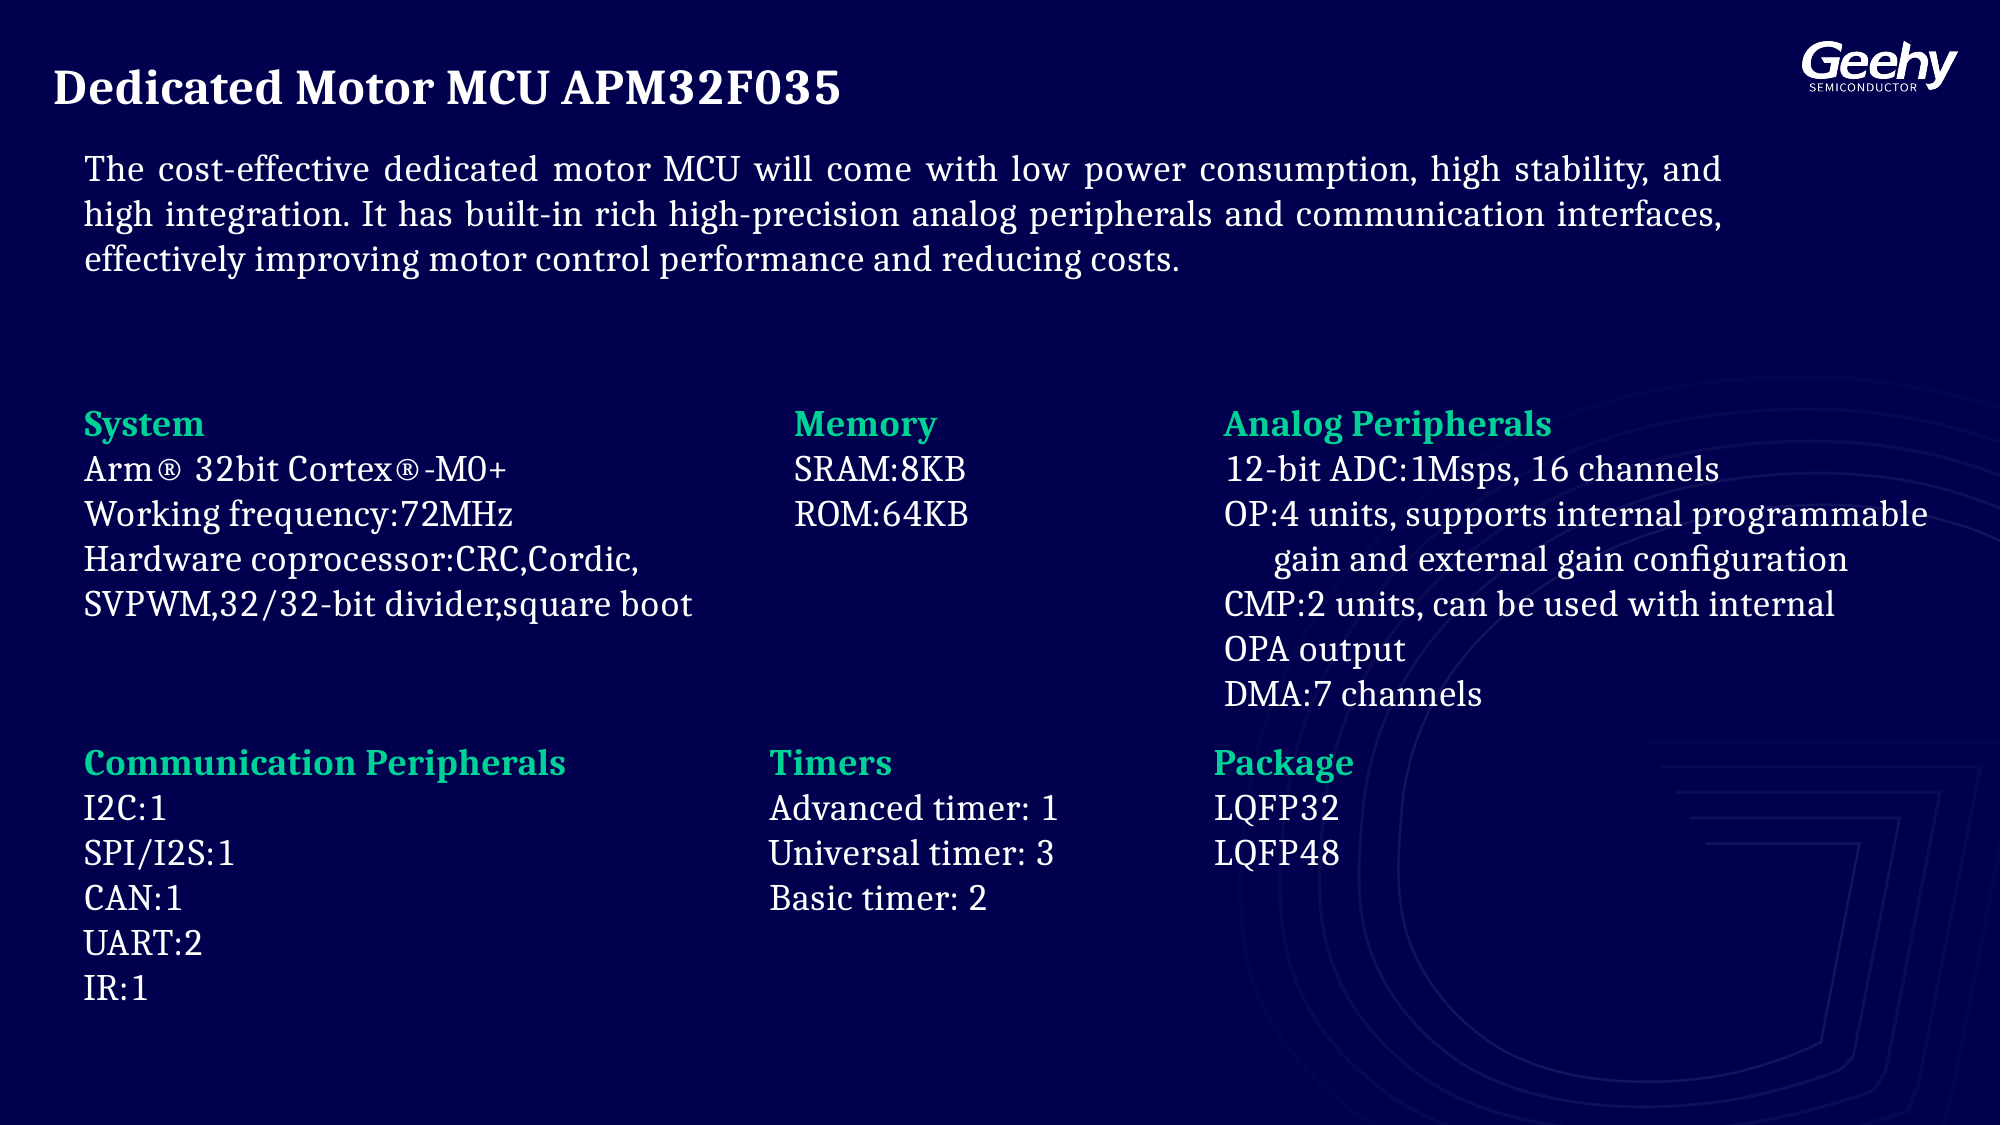

Dedicated Motor MCU APM32F035
The cost-effective dedicated motor MCU will come with low power consumption, high stability, and high integration. It has built-in rich high-precision analog peripherals and communication interfaces, effectively improving motor control performance and reducing costs.
System
Arm® 32bit Cortex®-M0+
Working frequency:72MHz
Hardware coprocessor:CRC,Cordic,
SVPWM,32/32-bit divider,square boot
Memory
SRAM:8KB
ROM:64KB

Analog Peripherals
12-bit ADC:1Msps, 16 channels
OP:4 units, supports internal programmable
      gain and external gain conﬁguration
CMP:2 units, can be used with internal
OPA output
DMA:7 channels
Communication Peripherals
I2C:1
SPI/I2S:1
CAN:1
UART:2
IR:1
Timers
Advanced timer: 1
Universal timer: 3
Basic timer: 2
Package
LQFP32
LQFP48